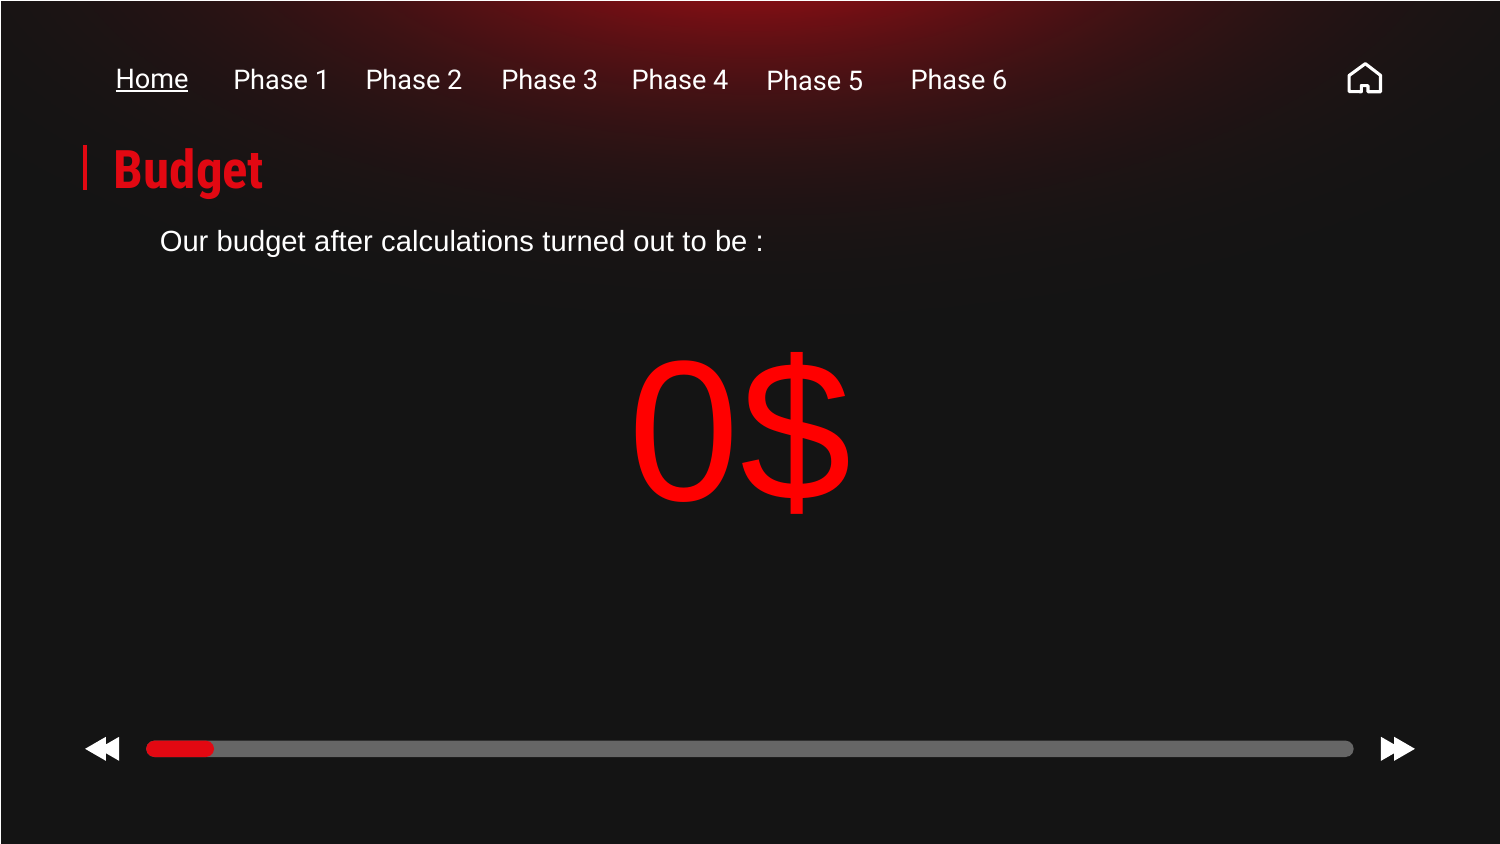

Home
Phase 1
Phase 2
Phase 3
Phase 5
Phase 4
Phase 6

# Budget
Our budget after calculations turned out to be :
0$

Survey responses that show symptoms of inattention or a lack of effort from the participants are referred to as carelessly answered surveys.
 These responses could be answering all questions with the same response option, giving answers that are illogical or contradictory, or purposefully failing attention check questions.
We designed attention check questions that ensure the respondent’s attentiveness and the integrity of their responses.